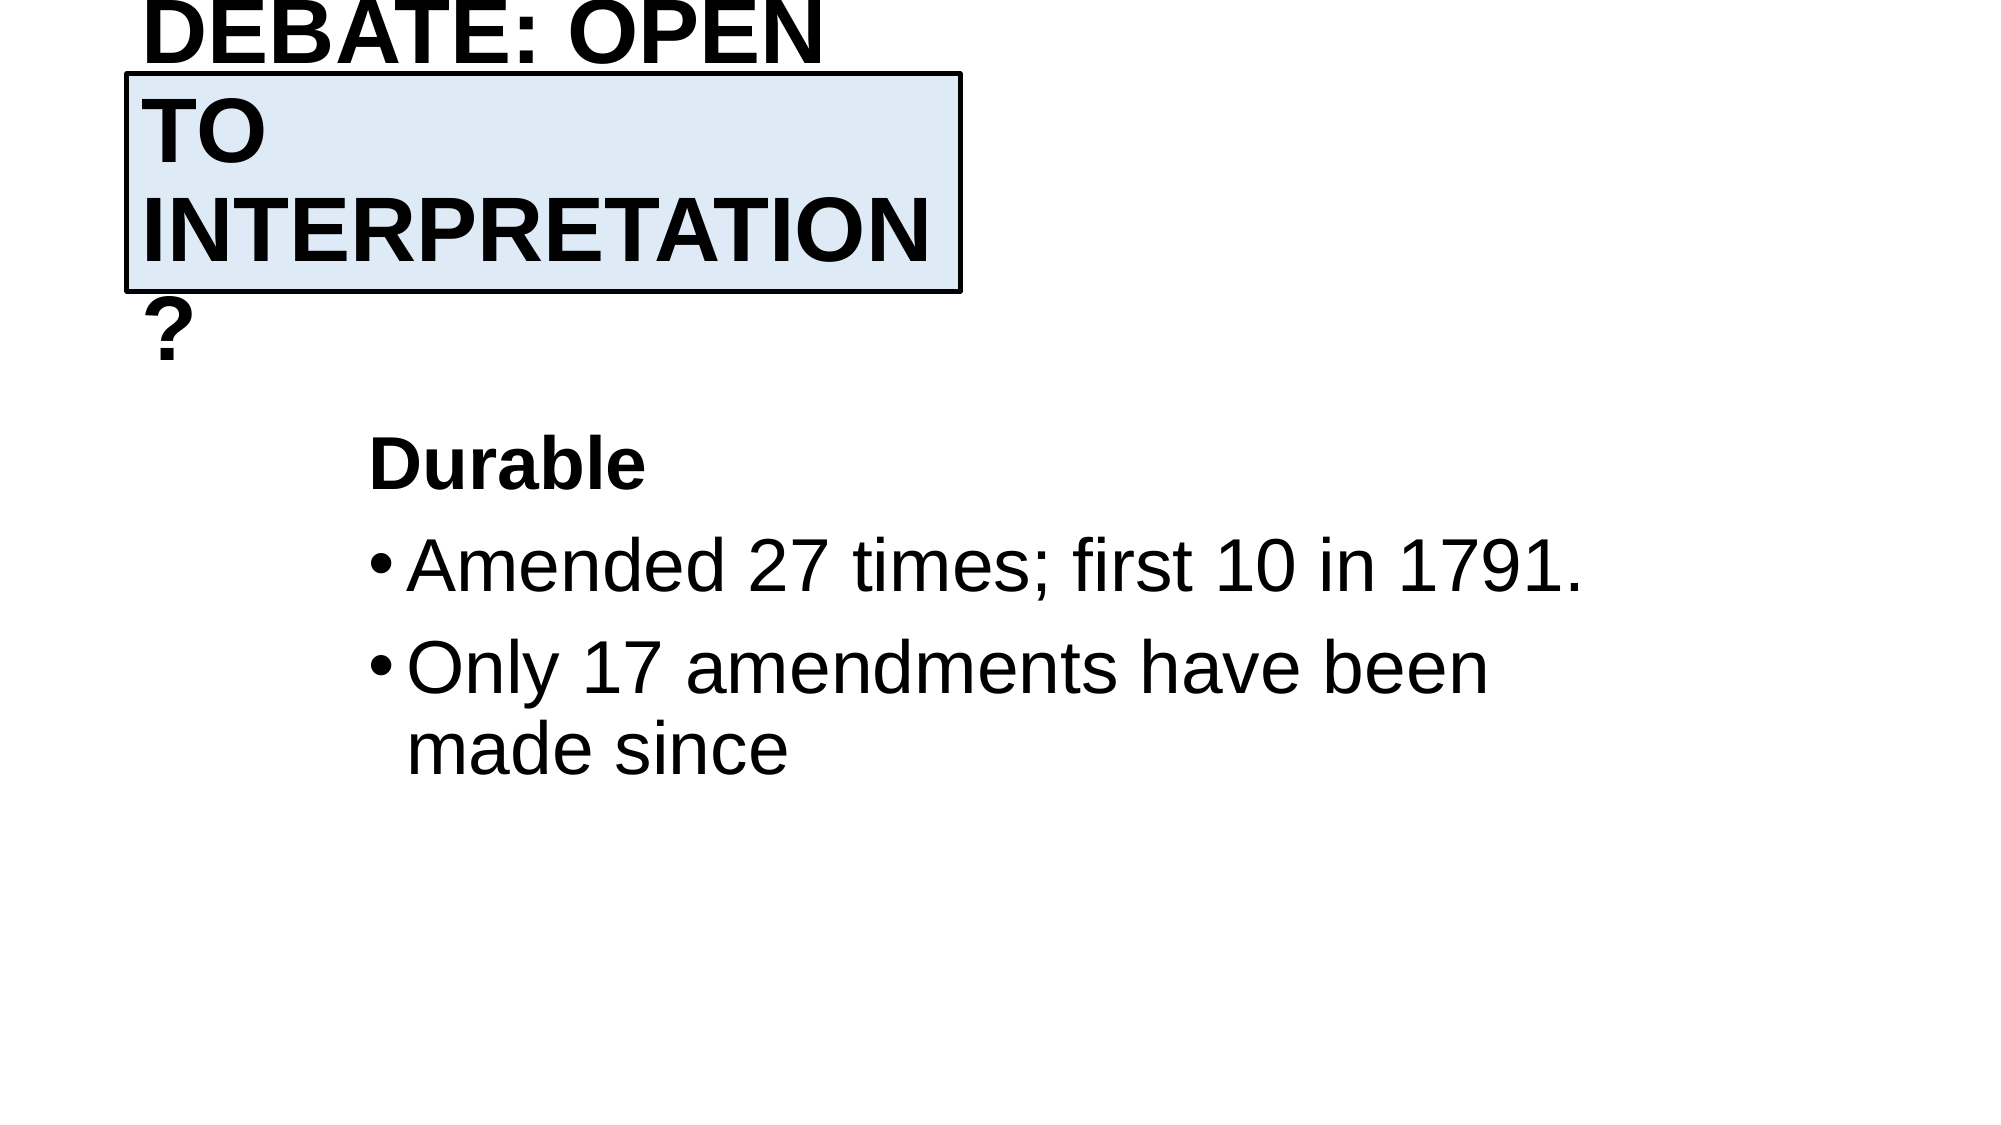

# Debate: Open to Interpretation?
Durable
Amended 27 times; first 10 in 1791.
Only 17 amendments have been made since